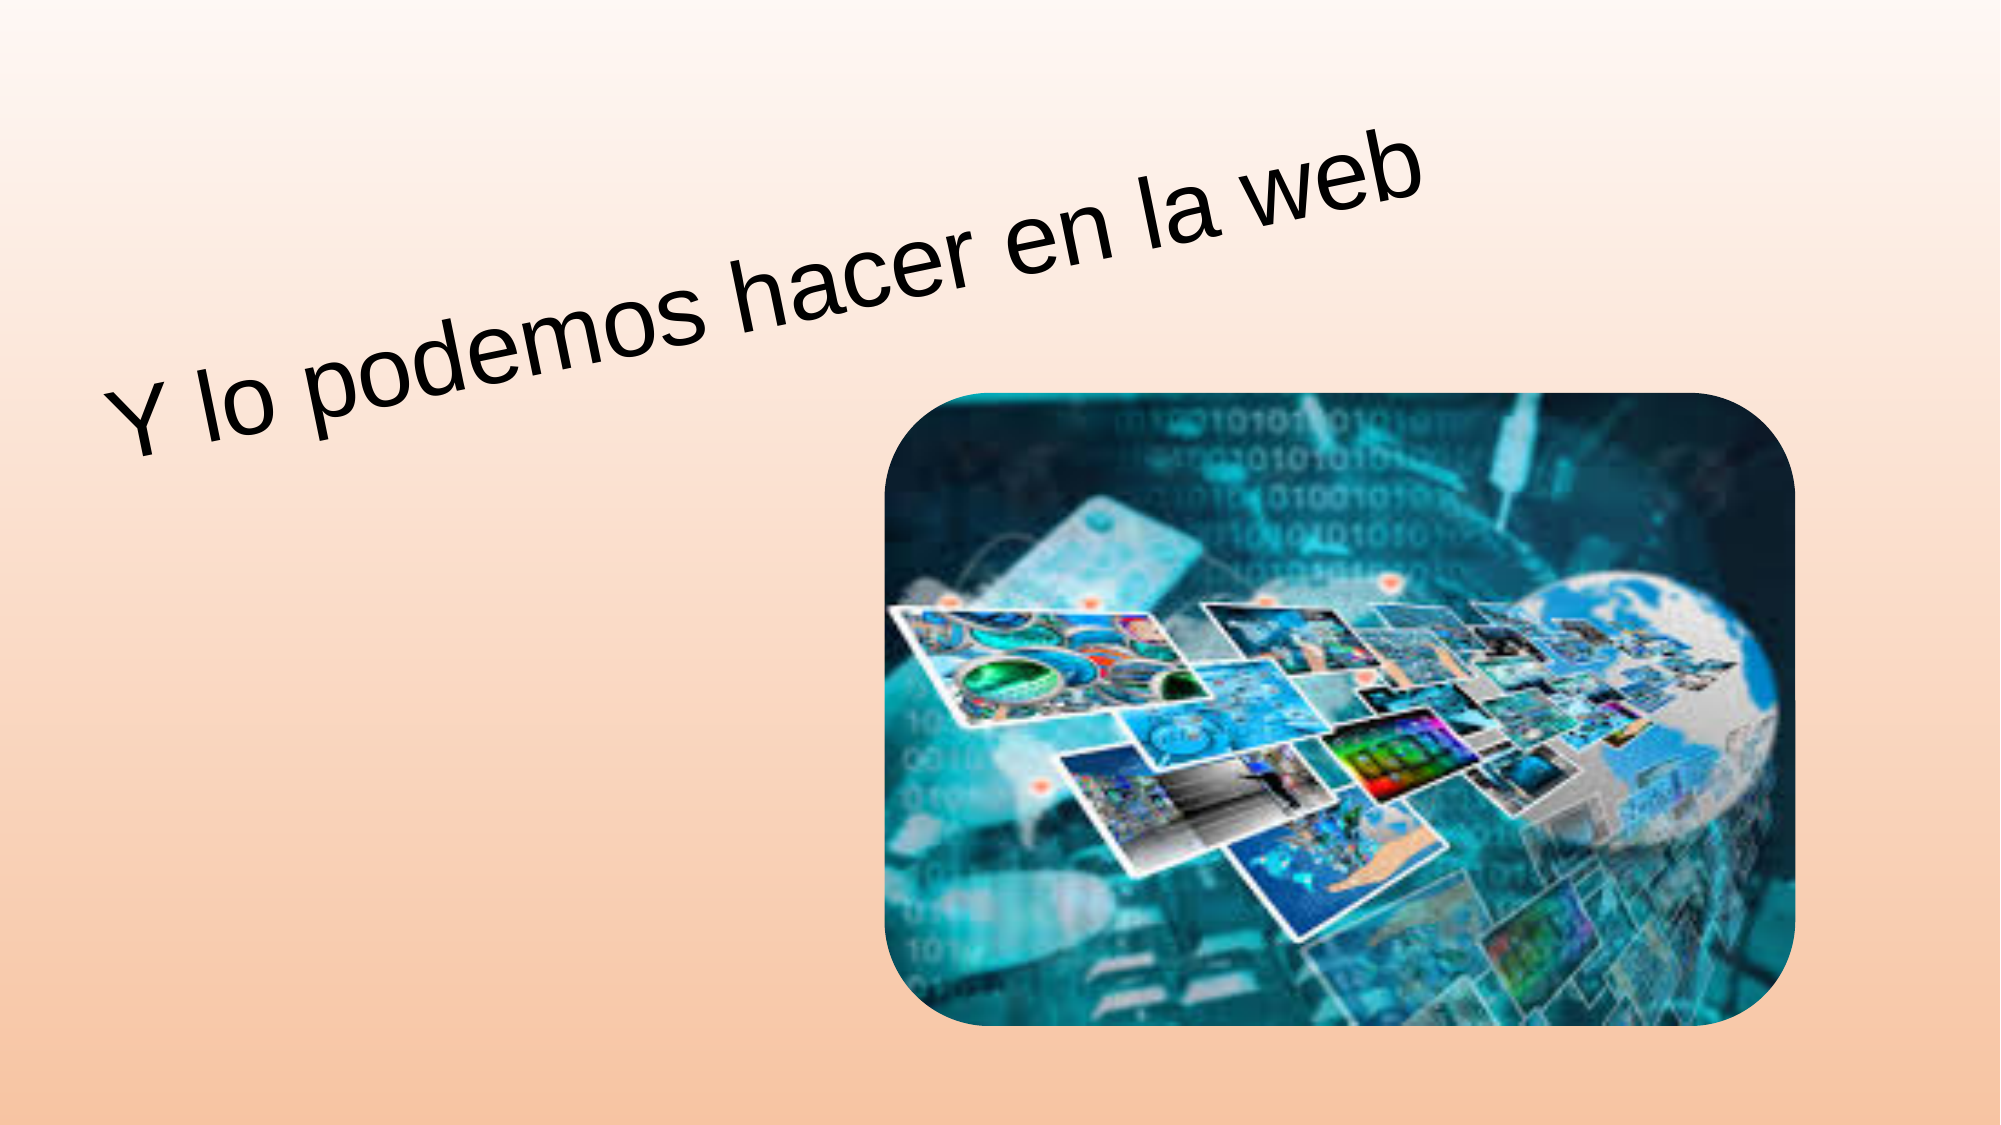

Y lo podemos hacer en la web